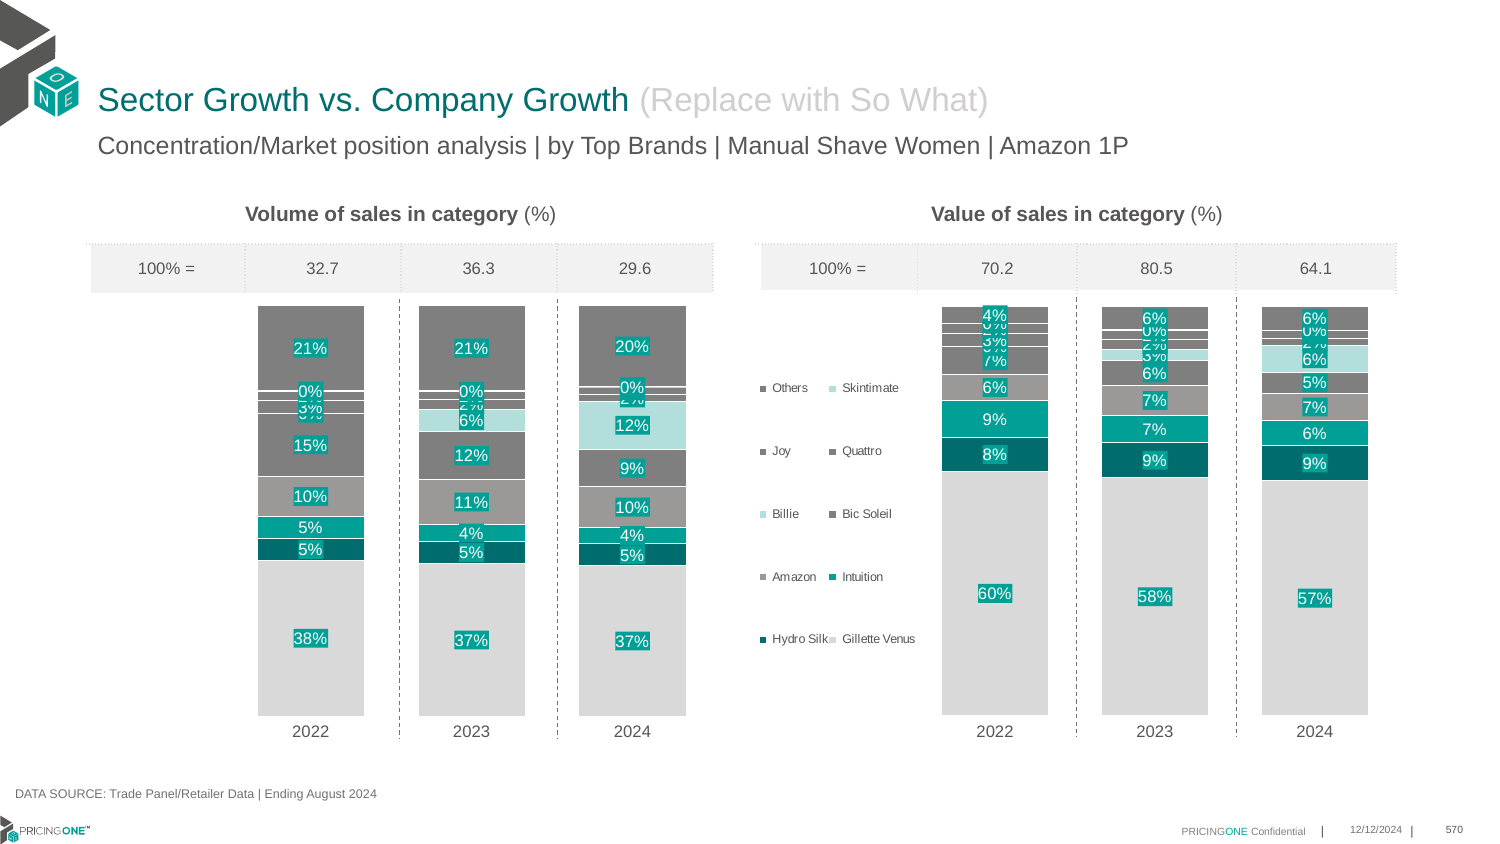

# Sector Growth vs. Company Growth (Replace with So What)
Concentration/Market position analysis | by Top Brands | Manual Shave Women | Amazon 1P
| Volume of sales in category (%) |  |  |  |
| --- | --- | --- | --- |
| 100% = | 32.7 | 36.3 | 29.6 |
| Value of sales in category (%) |  |  |  |
| --- | --- | --- | --- |
| 100% = | 70.2 | 80.5 | 64.1 |

### Chart

| Category | Gillette Venus | Hydro Silk | Intuition | Amazon | Bic Soleil | Billie | Quattro | Joy | Skintimate | Others |
|---|---|---|---|---|---|---|---|---|---|---|
| 2022 | 0.38030343754388285 | 0.05177345982701881 | 0.054318104410007256 | 0.0976059419251022 | 0.15376072804718408 | 0.0 | 0.030754883823769626 | 0.02188566702182977 | 0.001860641087486712 | 0.2077371363137187 |
| 2023 | 0.3717037791369235 | 0.053803120766644924 | 0.04125499456641898 | 0.10970193320802923 | 0.11598829147371618 | 0.055222771308266264 | 0.022577094271941496 | 0.01959231877449729 | 0.0018444126742757018 | 0.20831128381928643 |
| 2024 | 0.36626255394544016 | 0.05420612803758209 | 0.03934991335946945 | 0.09854620711577922 | 0.09188439796190158 | 0.11588409050211451 | 0.017718723485695424 | 0.017604339513417146 | 0.0006115364338663572 | 0.19793210964473407 |

### Chart

| Category | Gillette Venus | Hydro Silk | Intuition | Amazon | Bic Soleil | Billie | Quattro | Joy | Skintimate | Others |
|---|---|---|---|---|---|---|---|---|---|---|
| 2022 | 0.5972294531667738 | 0.08110507291028948 | 0.09120631341600902 | 0.06299718571368935 | 0.06859070976349195 | 0.0 | 0.03183162552282567 | 0.023707908054774362 | 0.0011195169110069755 | 0.042212214541139395 |
| 2023 | 0.5808767121980499 | 0.08541754567988204 | 0.06635855946260216 | 0.07379293940470241 | 0.06097966331922862 | 0.026245674844957167 | 0.02483485941085723 | 0.022912645591488475 | 0.0010305250874461543 | 0.05755087500078587 |
| 2024 | 0.5741686702717 | 0.08535313772658308 | 0.061015497110317014 | 0.06622420995368522 | 0.05217855396071229 | 0.06499593872275014 | 0.017250540255929092 | 0.018919188692805237 | 0.00041729467779286114 | 0.05947696862772499 |
DATA SOURCE: Trade Panel/Retailer Data | Ending August 2024

12/12/2024
570